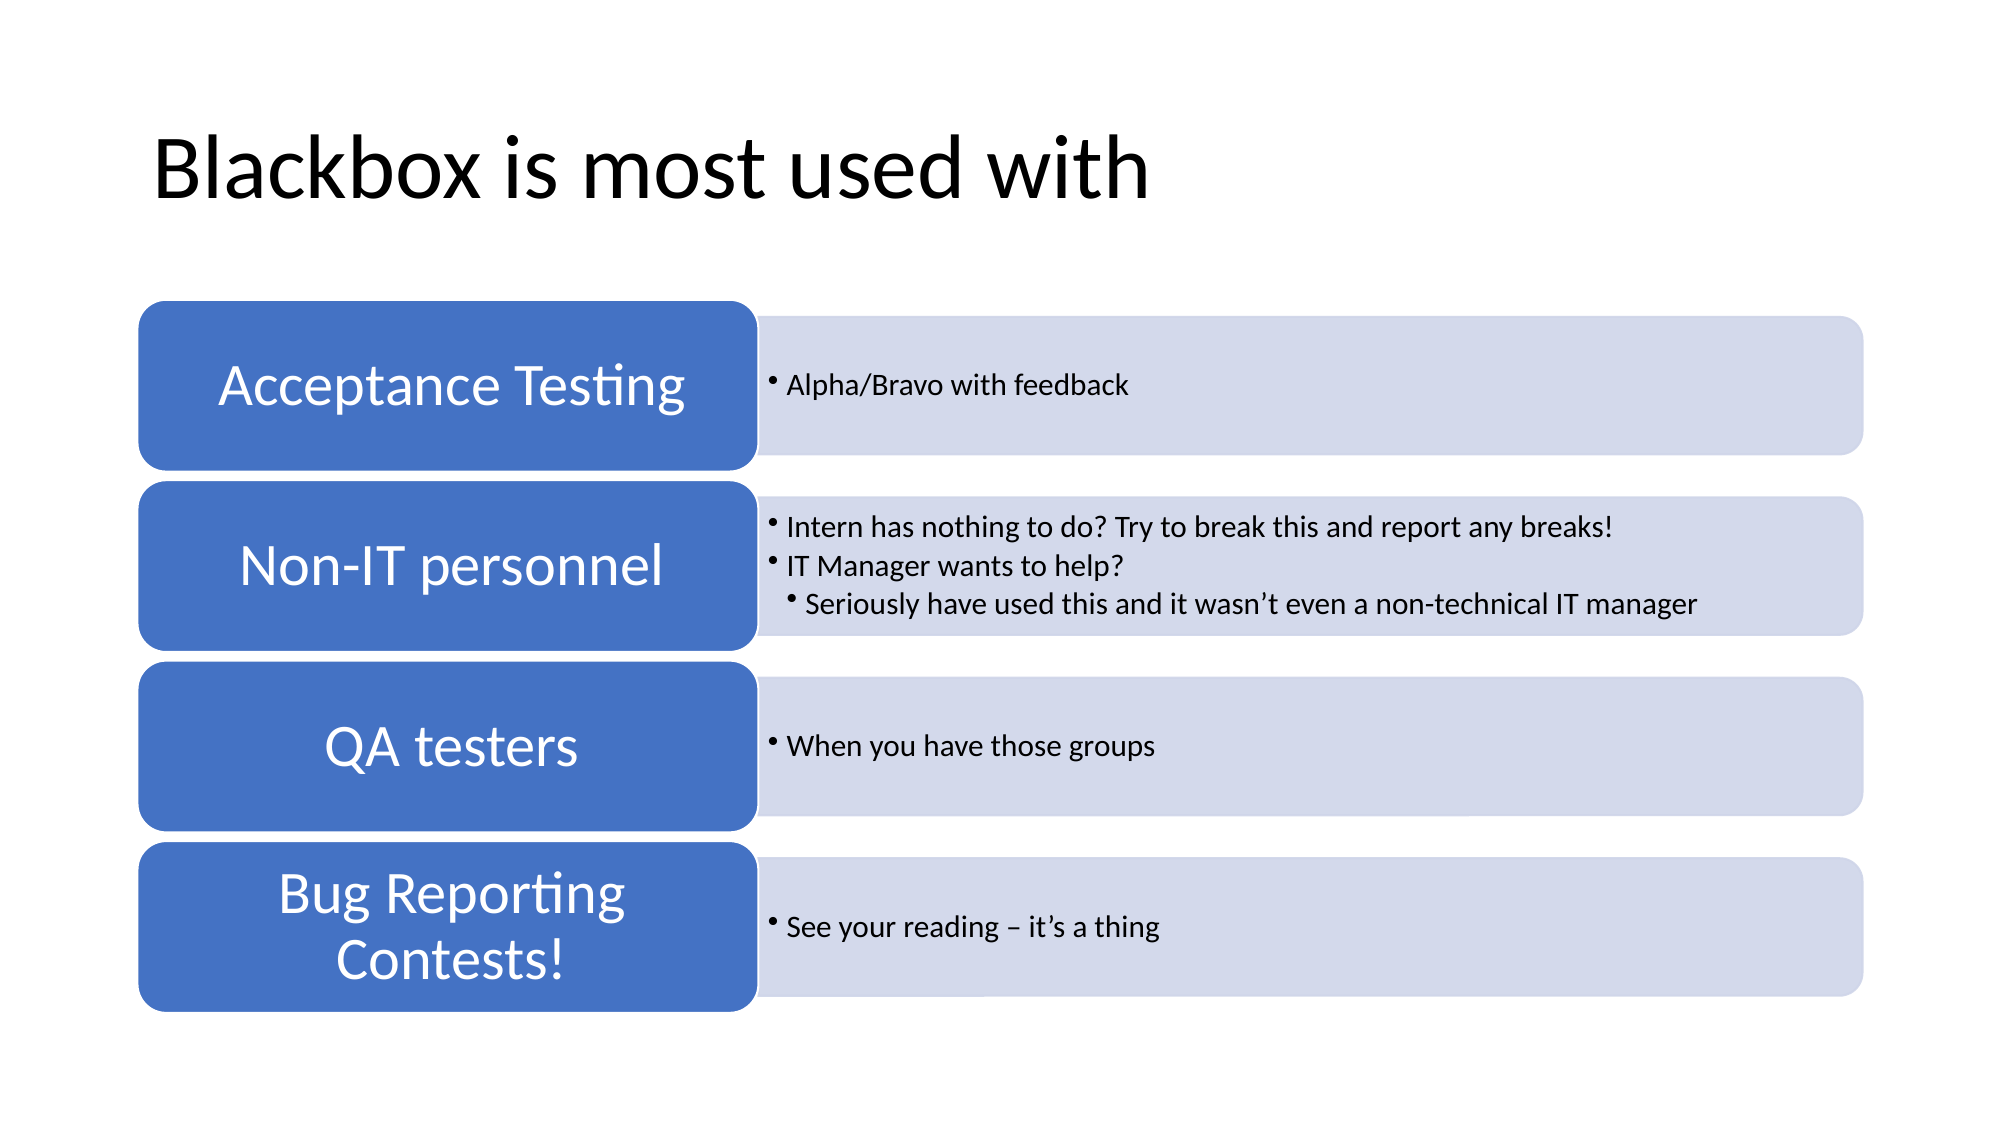

# Blackbox is most used with
Alpha/Bravo with feedback
Acceptance Testing
Intern has nothing to do? Try to break this and report any breaks!
IT Manager wants to help?
Seriously have used this and it wasn’t even a non-technical IT manager
Non-IT personnel
When you have those groups
QA testers
See your reading – it’s a thing
Bug Reporting Contests!